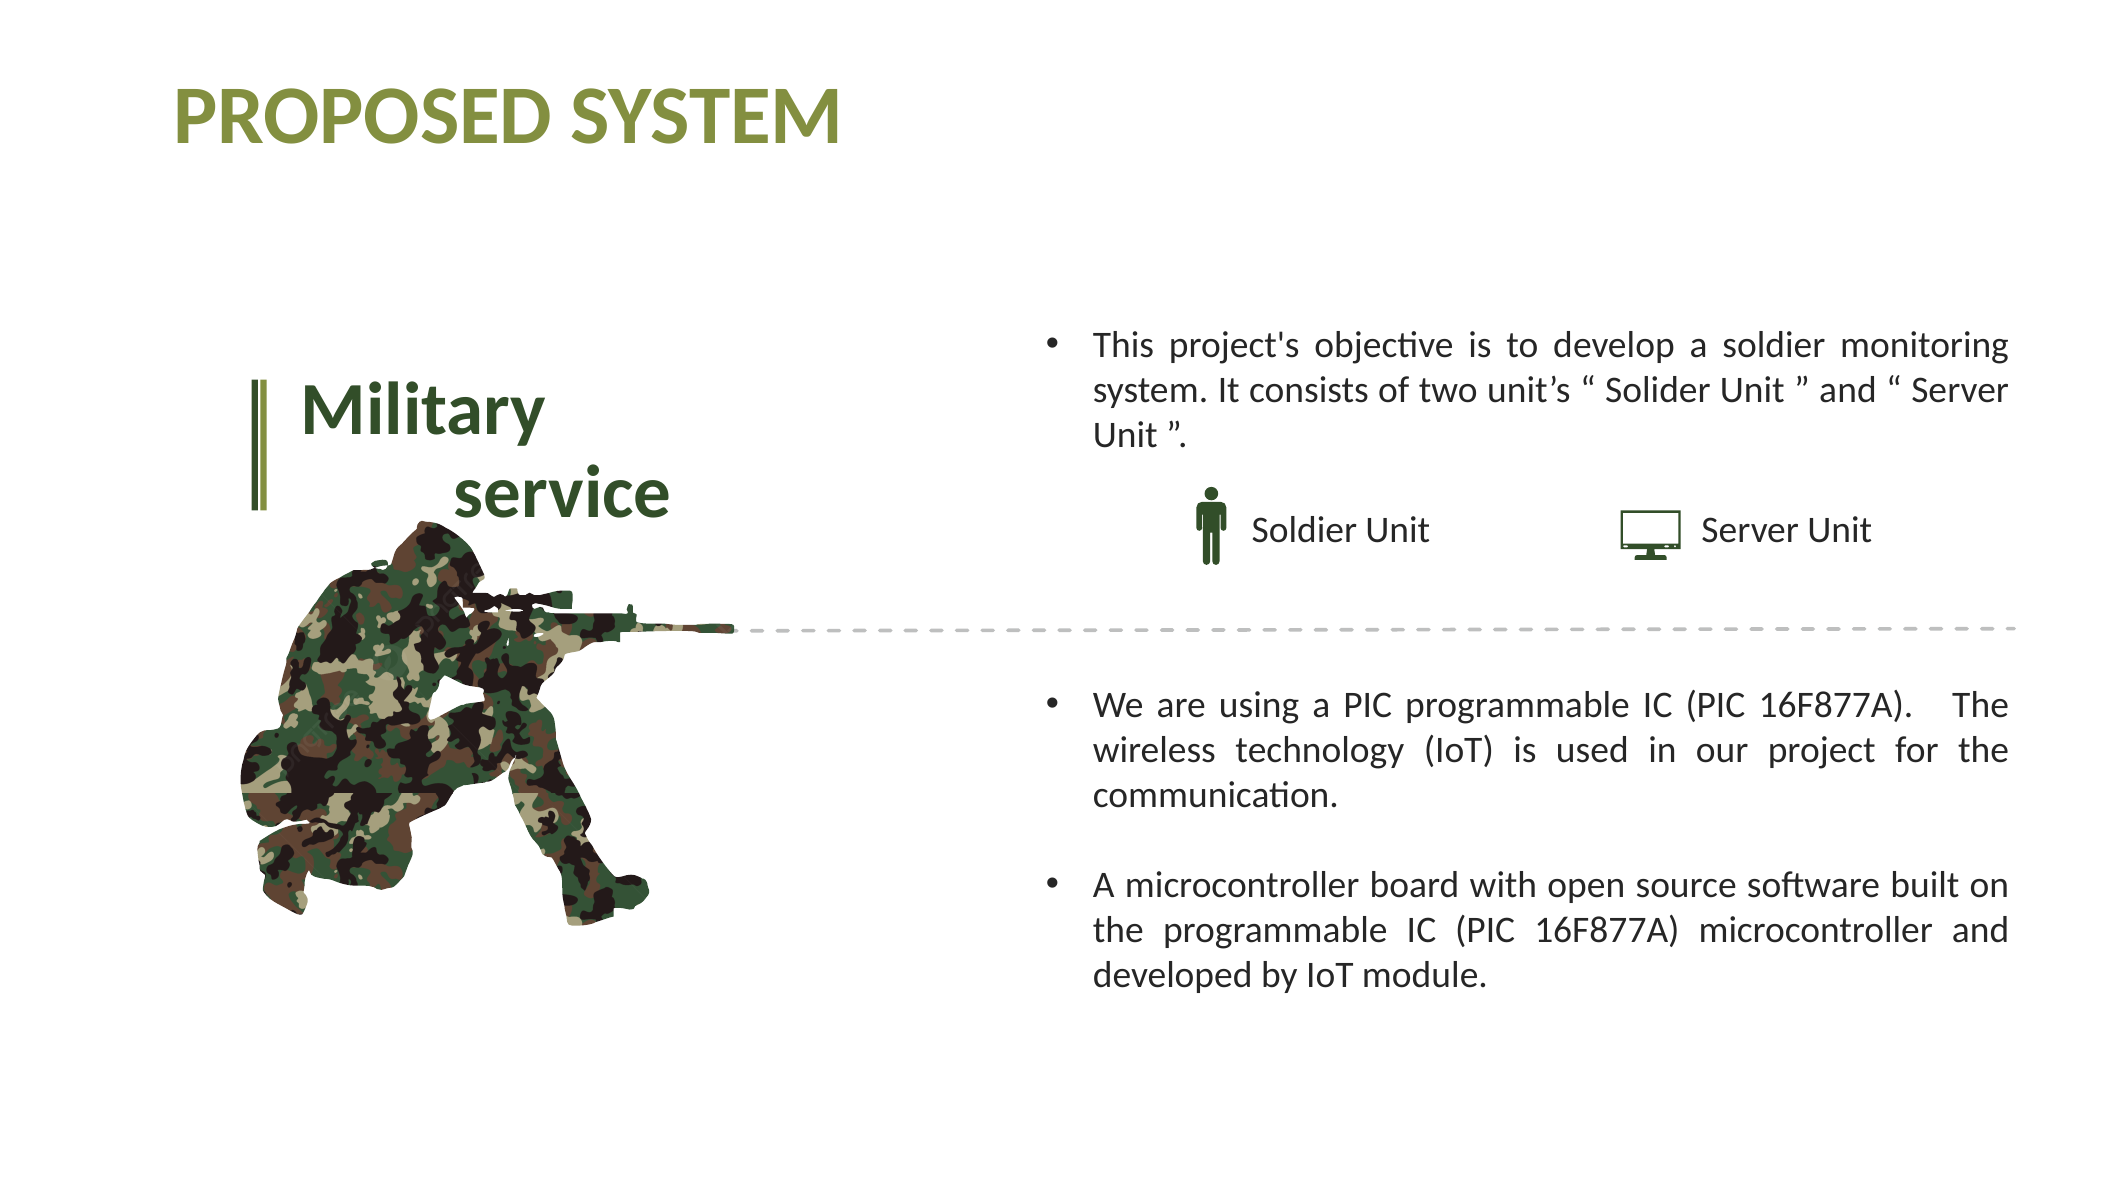

PROPOSED SYSTEM
This project's objective is to develop a soldier monitoring system. It consists of two unit’s “ Solider Unit ” and “ Server Unit ”.

We are using a PIC programmable IC (PIC 16F877A).   The wireless technology (IoT) is used in our project for the communication.

A microcontroller board with open source software built on the programmable IC (PIC 16F877A) microcontroller and developed by IoT module.
Military
         service

Soldier Unit                                Server Unit